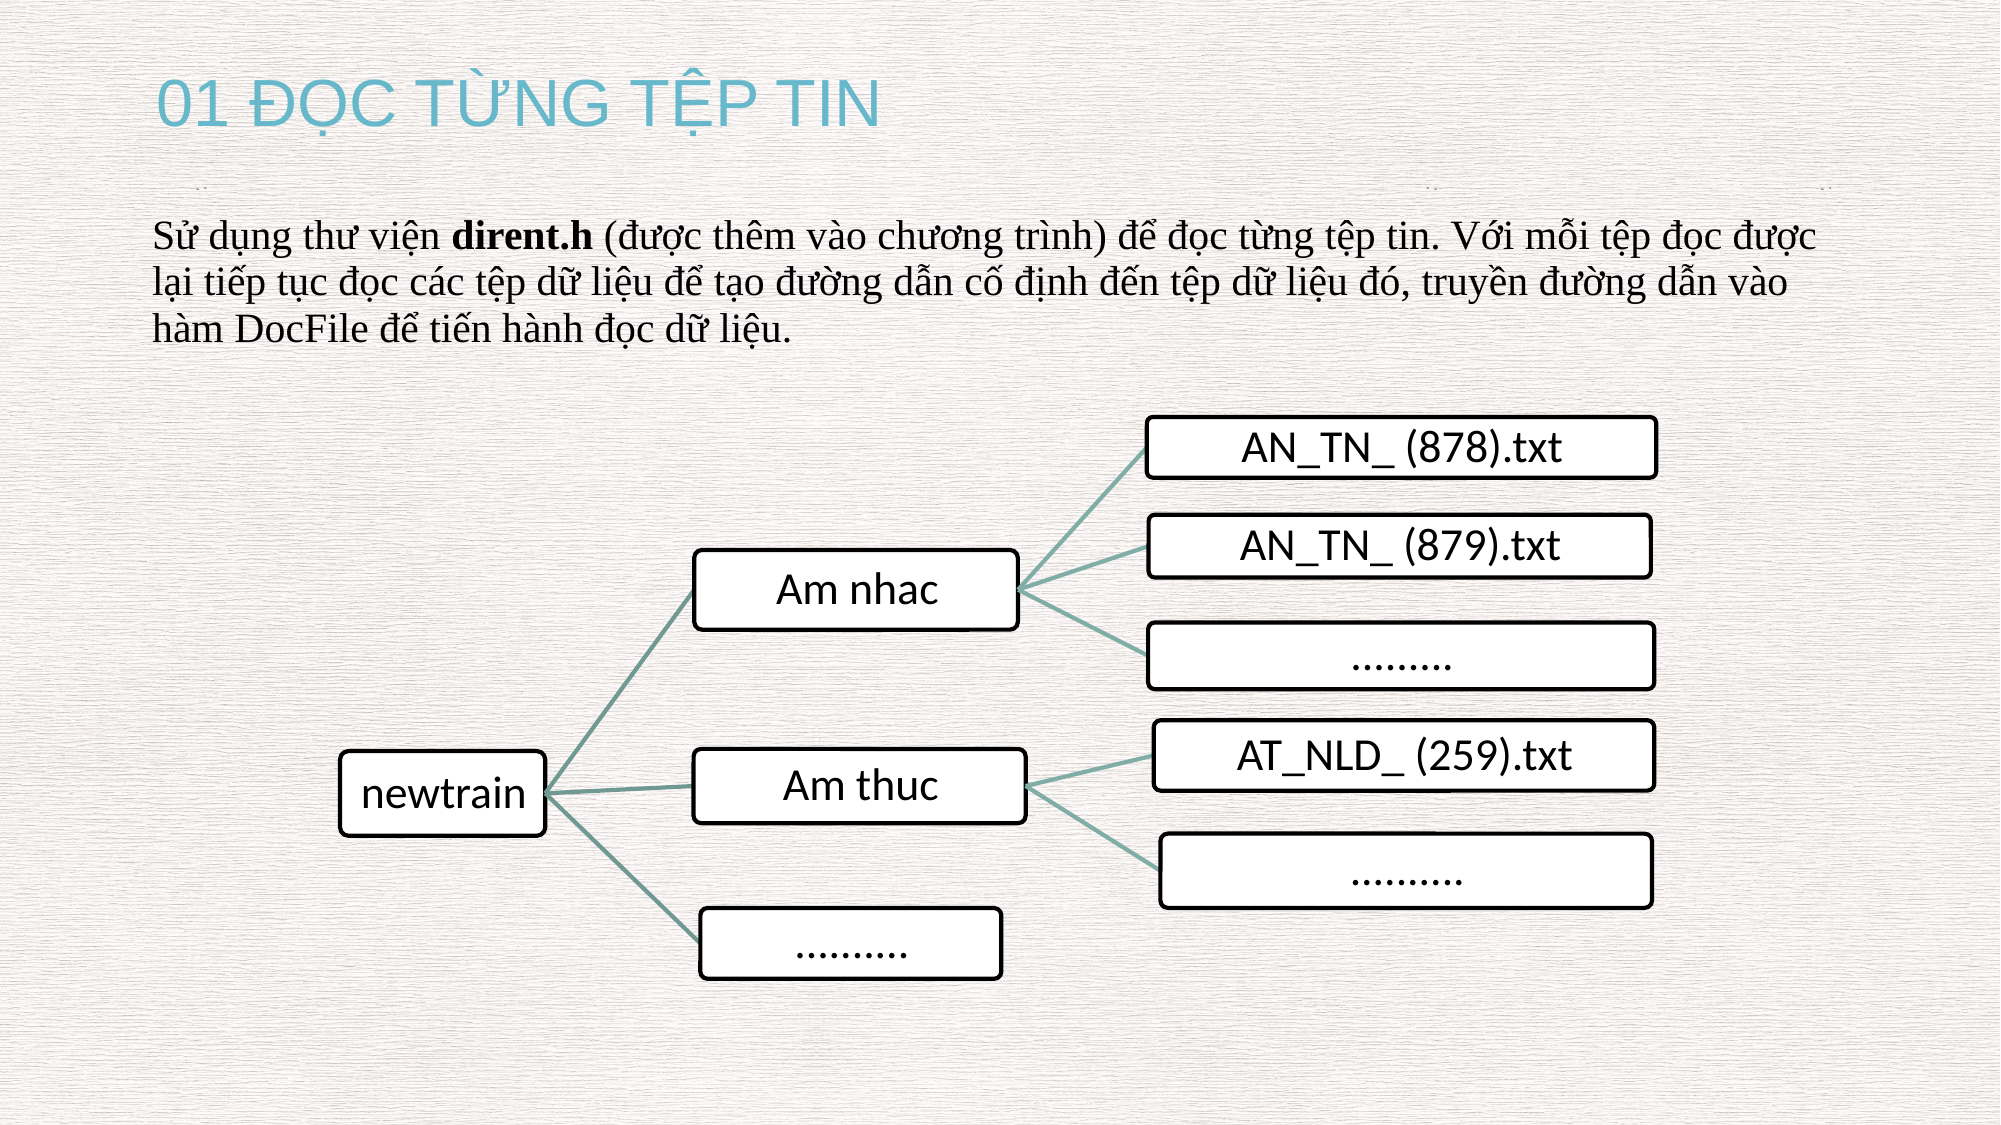

01 ĐỌC TỪNG TỆP TIN
Sử dụng thư viện dirent.h (được thêm vào chương trình) để đọc từng tệp tin. Với mỗi tệp đọc được lại tiếp tục đọc các tệp dữ liệu để tạo đường dẫn cố định đến tệp dữ liệu đó, truyền đường dẫn vào hàm DocFile để tiến hành đọc dữ liệu.
newtrain

Am nhac

AN_TN_ (878).txt

AN_TN_ (879).txt

.........

Am thuc

AT_NLD_ (259).txt

..........

..........